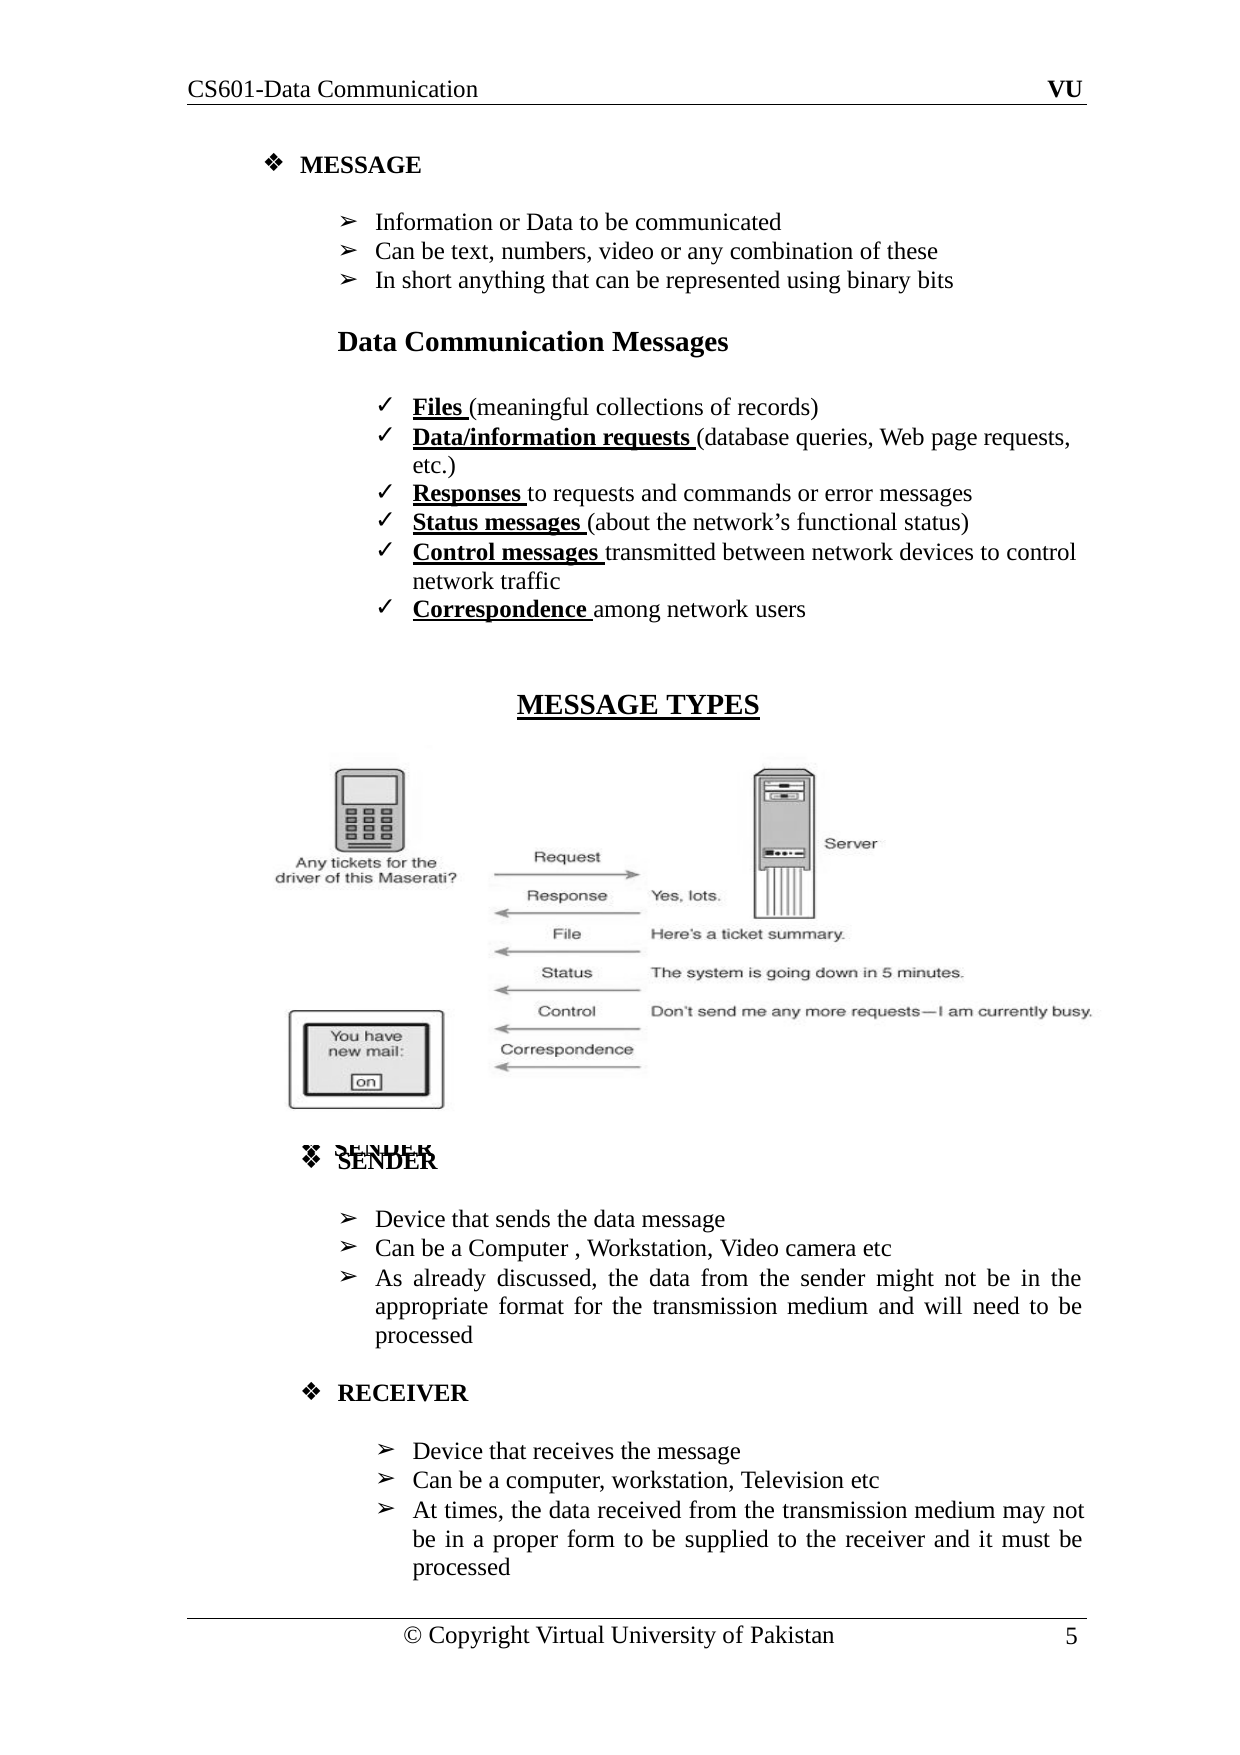

CS601-Data Communication
VU

MESSAGE

Information or Data to be communicated
Can be text, numbers, video or any combination of these
In short anything that can be represented using binary bits

Data Communication Messages

Files (meaningful collections of records)
Data/information requests (database queries, Web page requests,  etc.)
Responses to requests and commands or error messages
Status messages (about the network’s functional status)
Control messages transmitted between network devices to control  network traffic
Correspondence among network users

MESSAGE TYPES

❖  SENDER

SENDER

Device that sends the data message
Can be a Computer , Workstation, Video camera etc
As already discussed, the data from the sender might not be in the  appropriate format for the transmission medium and will need to be  processed

RECEIVER

Device that receives the message
Can be a computer, workstation, Television etc
At times, the data received from the transmission medium may not  be in a proper form to be supplied to the receiver and it must be  processed

© Copyright Virtual University of Pakistan
5